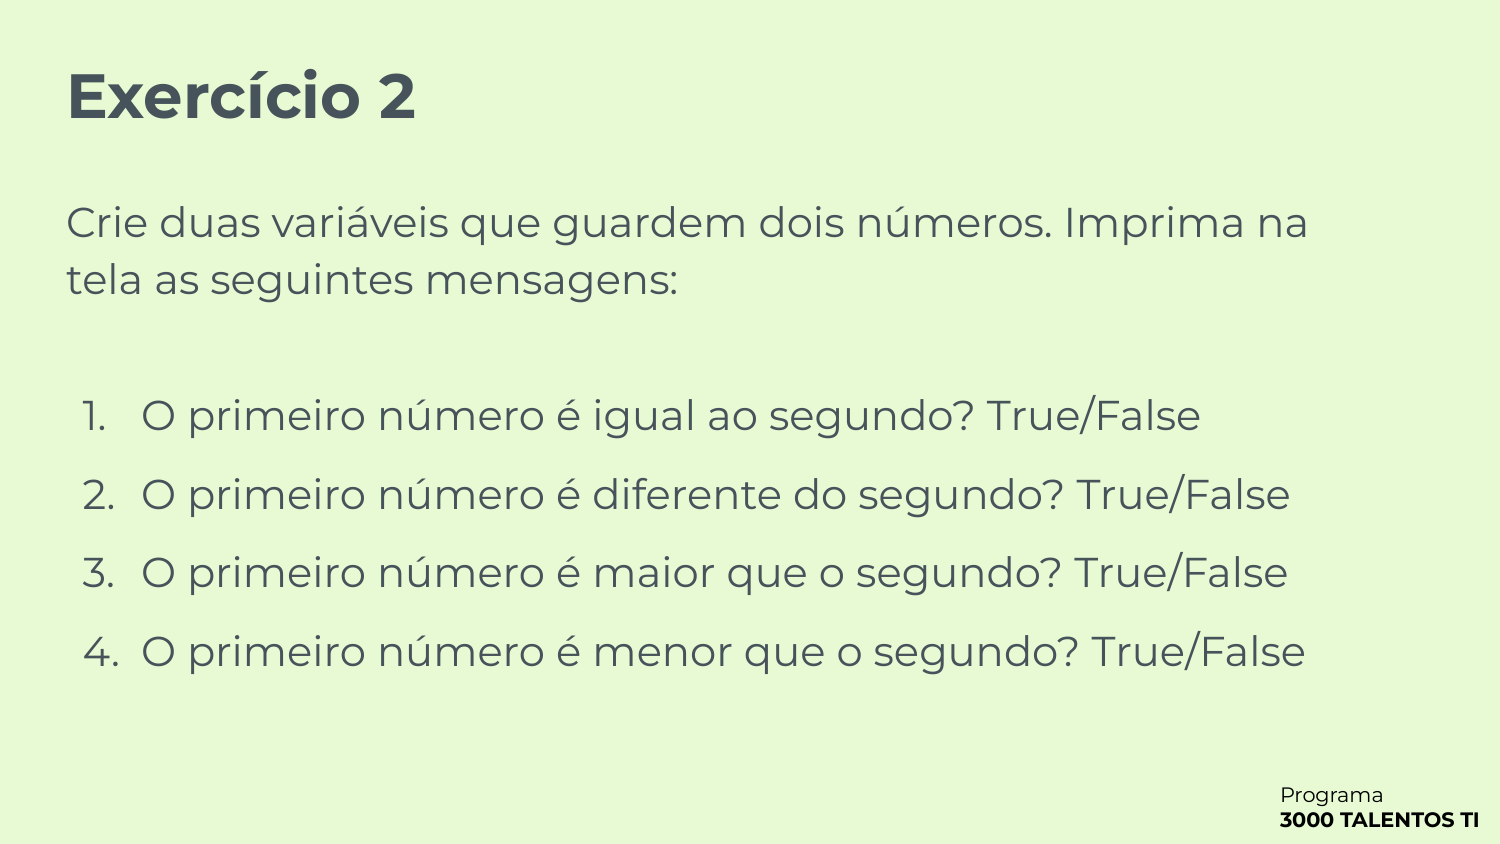

# Exercício 2
Crie duas variáveis que guardem dois números. Imprima na tela as seguintes mensagens:

O primeiro número é igual ao segundo? True/False
O primeiro número é diferente do segundo? True/False
O primeiro número é maior que o segundo? True/False
O primeiro número é menor que o segundo? True/False